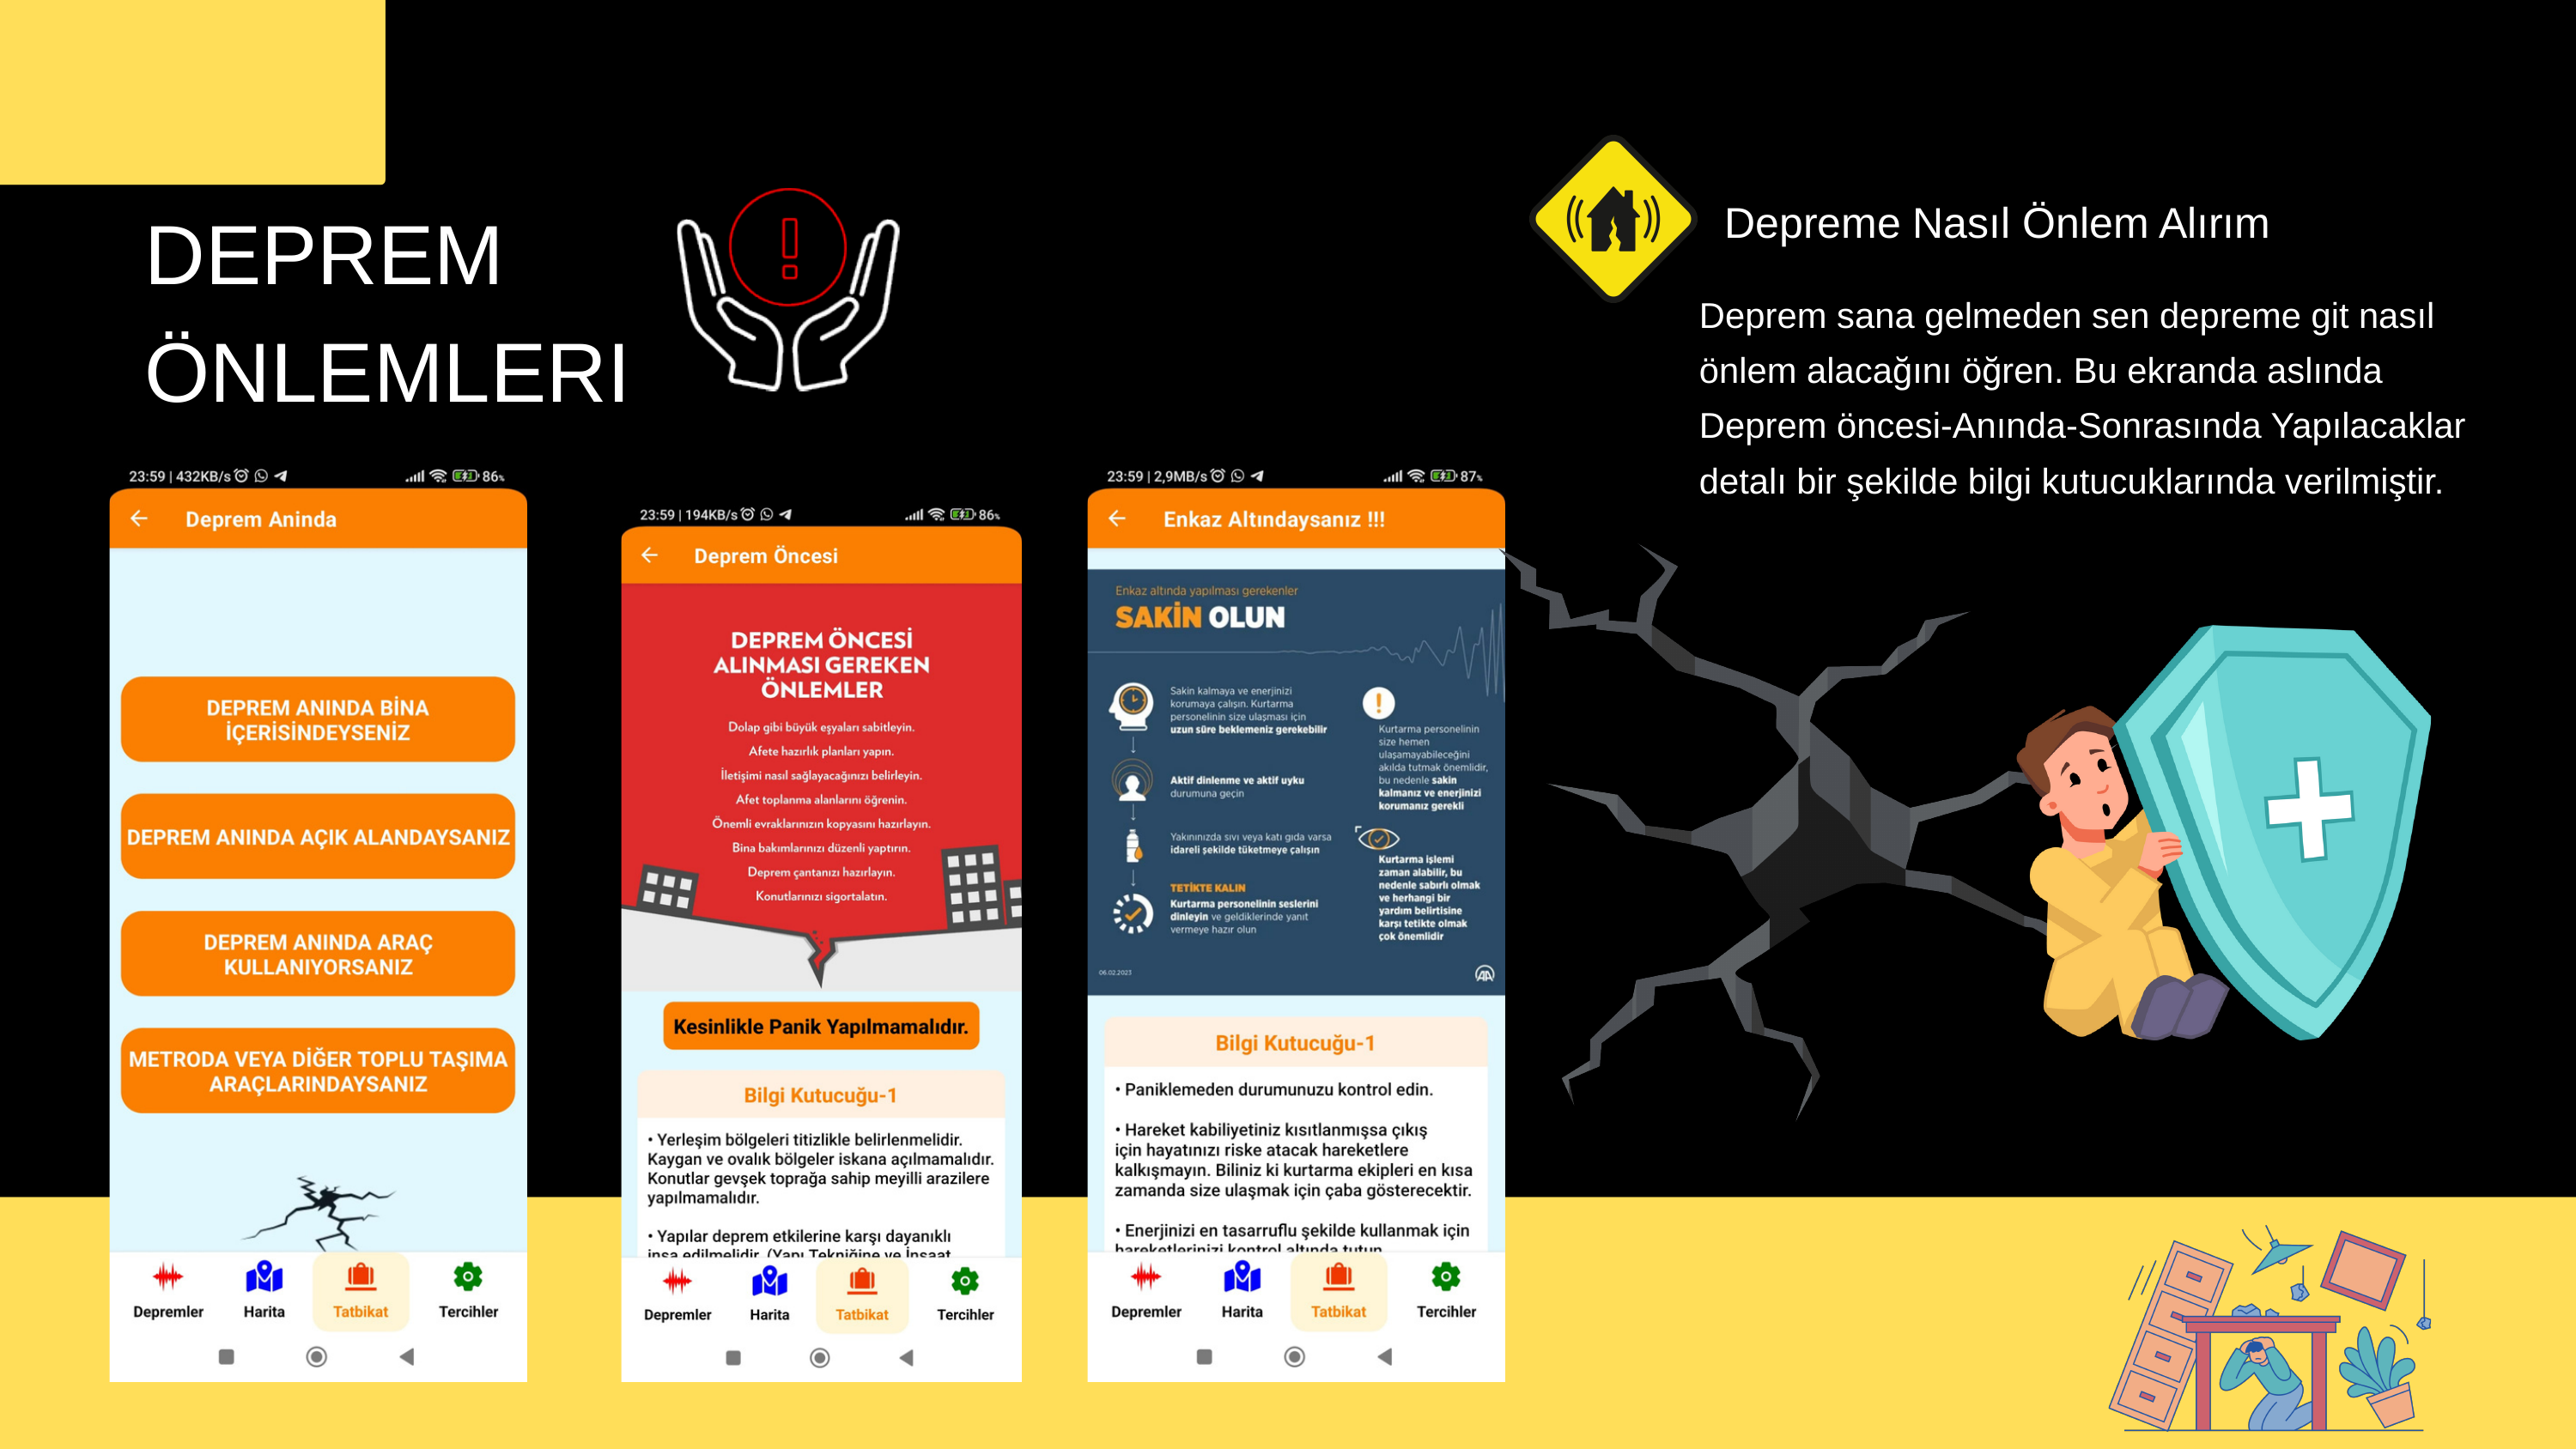

DEPREM ÖNLEMLERI
Depreme Nasıl Önlem Alırım

Deprem sana gelmeden sen depreme git nasıl önlem alacağını öğren. Bu ekranda aslında Deprem öncesi-Anında-Sonrasında Yapılacaklar detalı bir şekilde bilgi kutucuklarında verilmiştir.